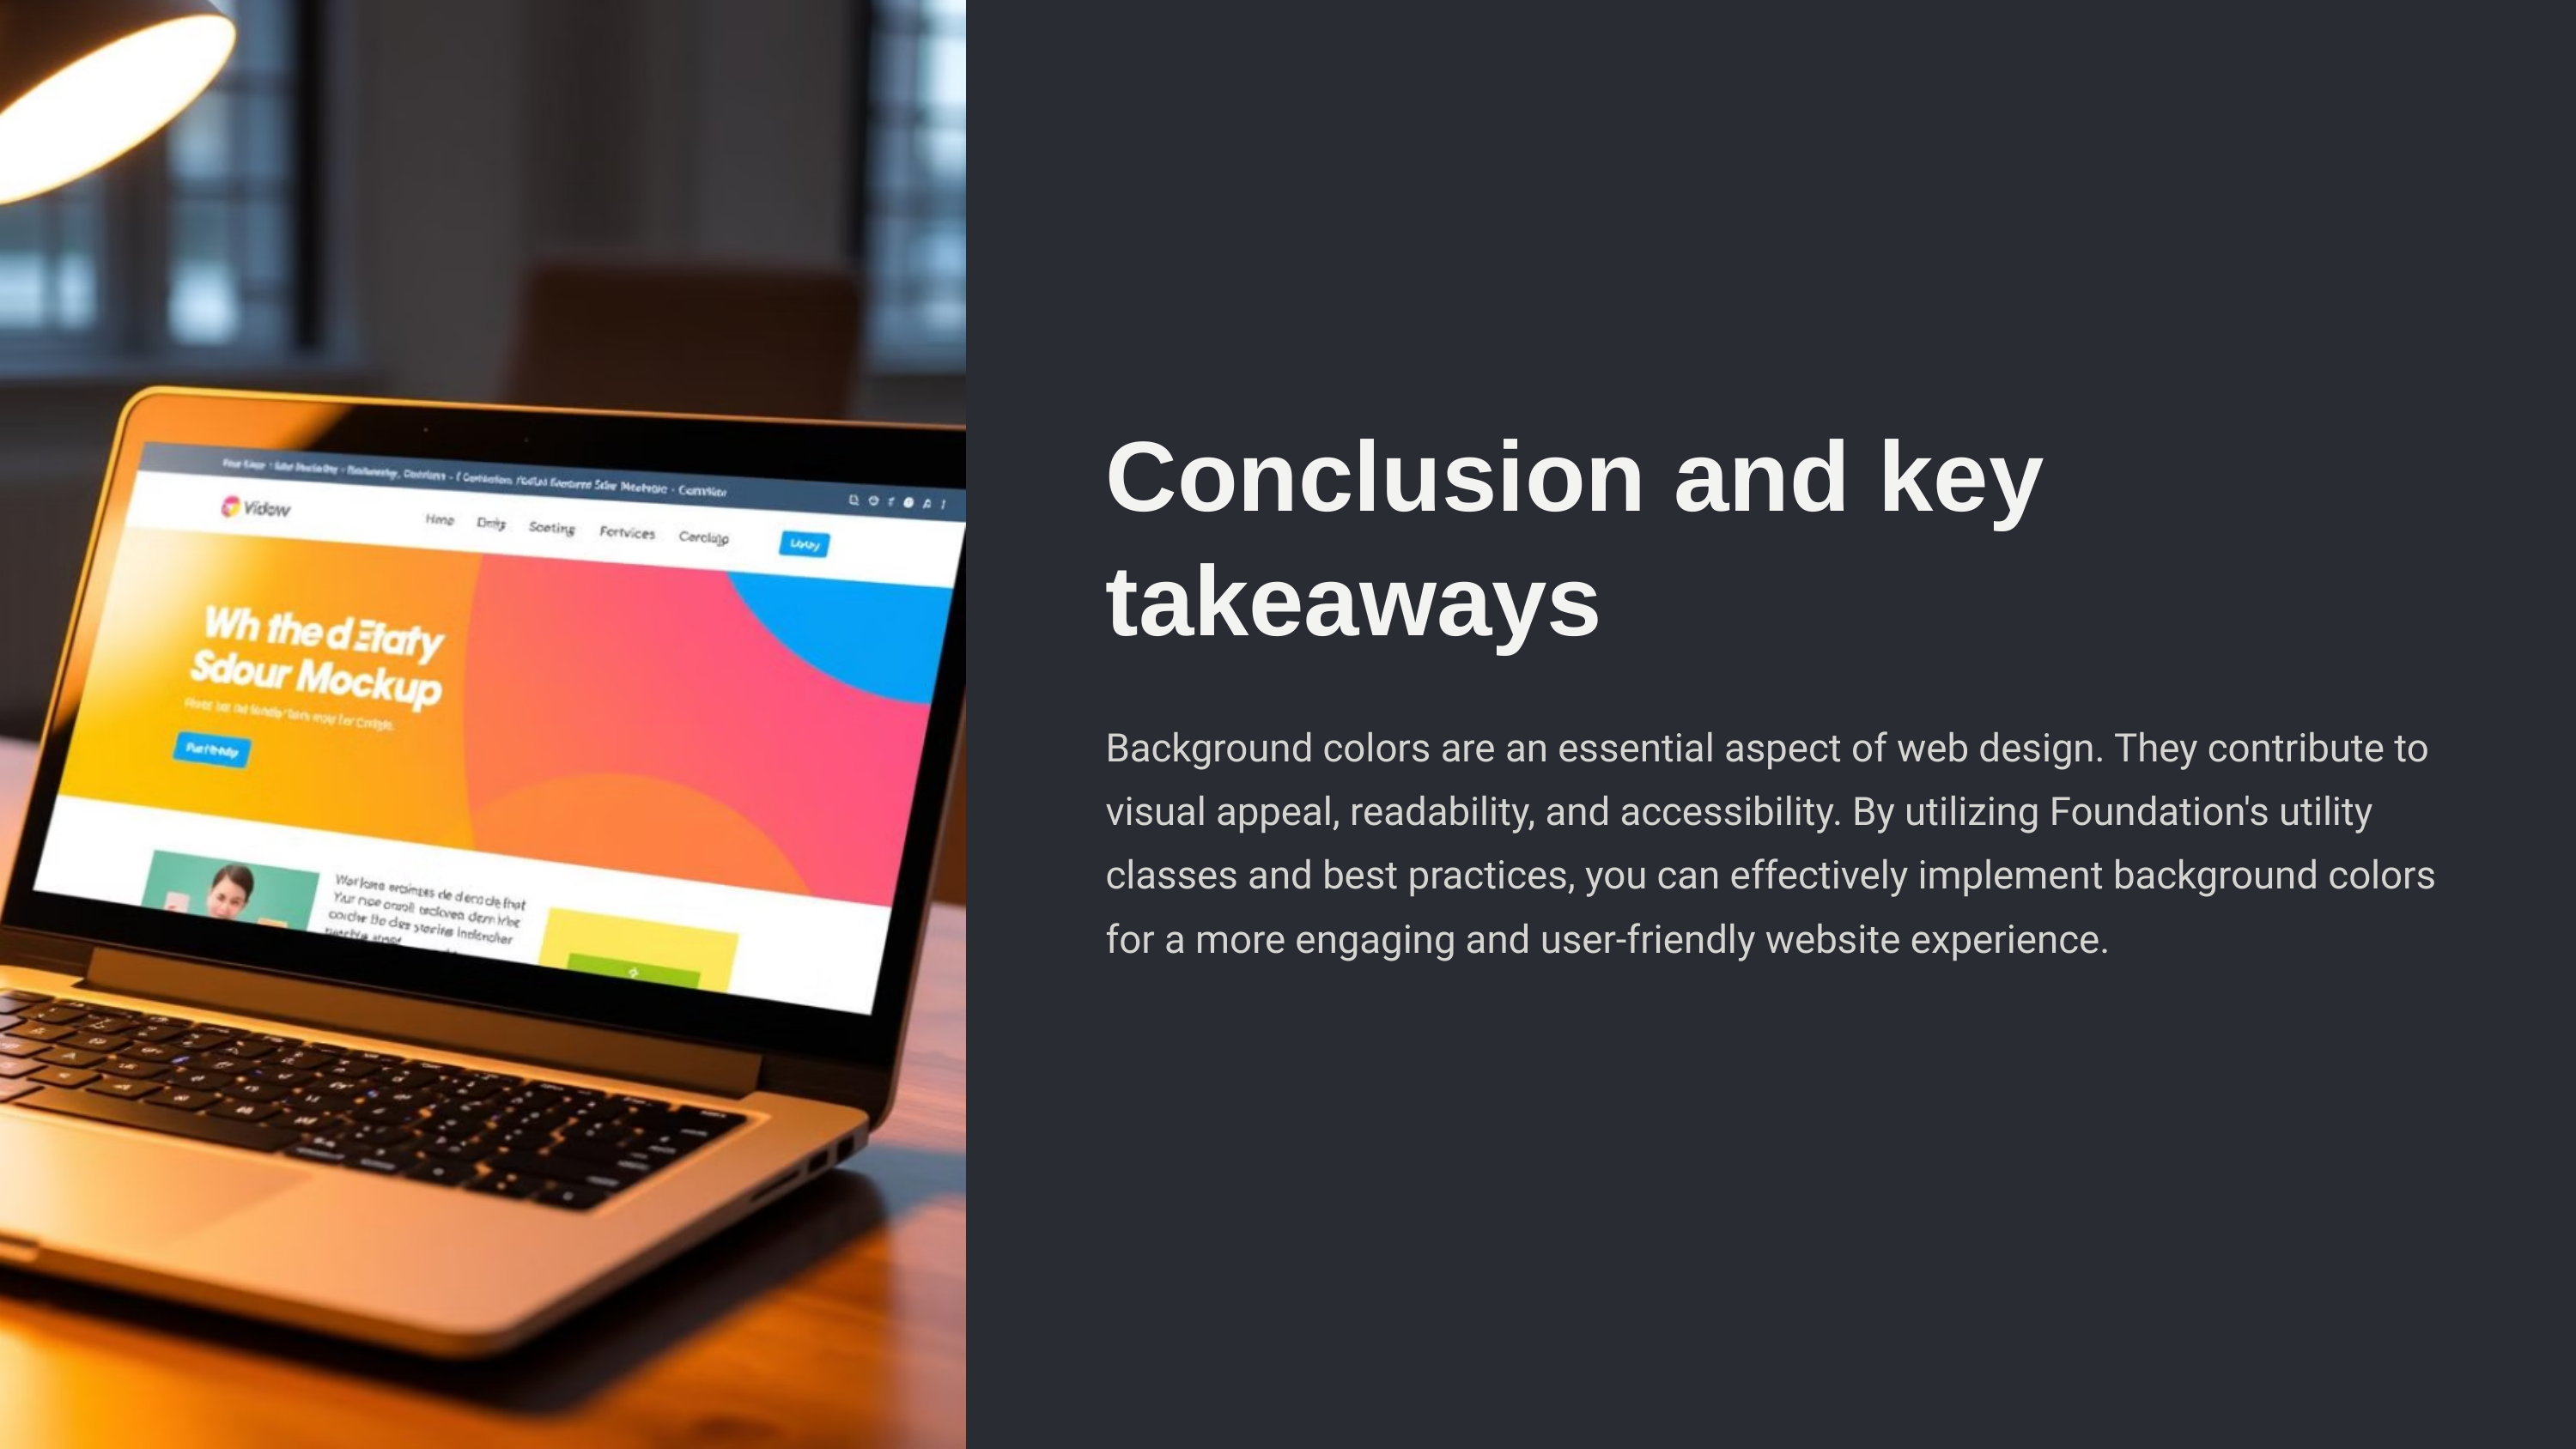

Conclusion and key takeaways
Background colors are an essential aspect of web design. They contribute to visual appeal, readability, and accessibility. By utilizing Foundation's utility classes and best practices, you can effectively implement background colors for a more engaging and user-friendly website experience.